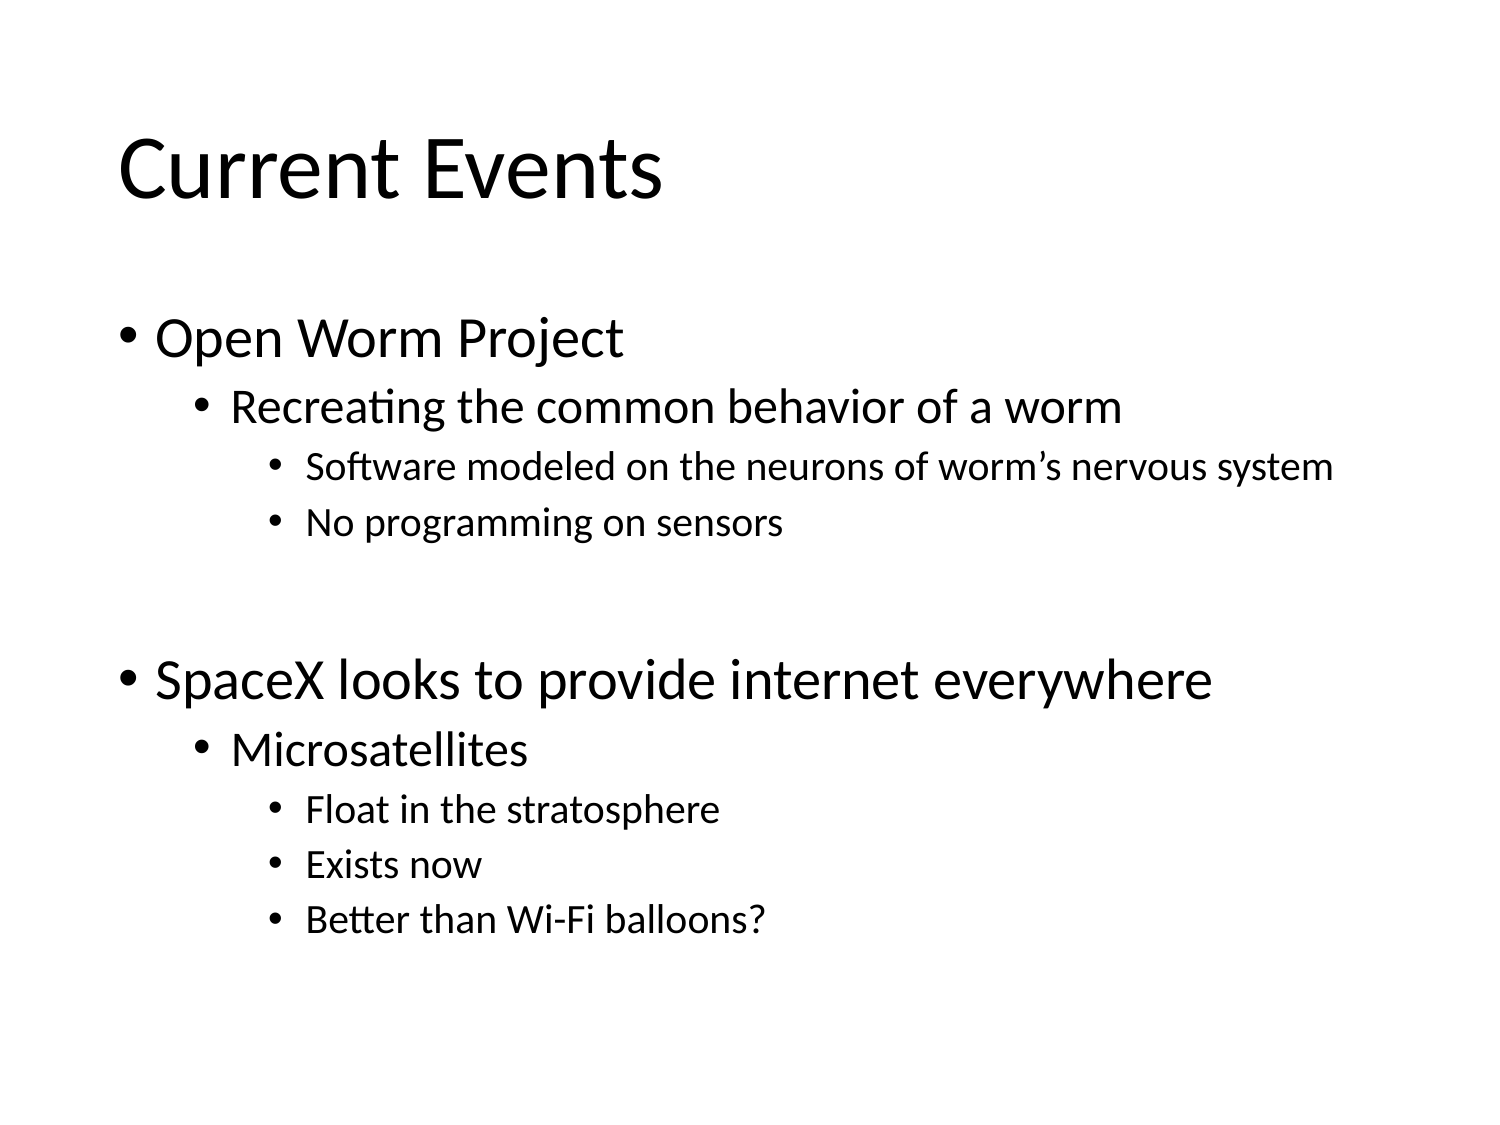

# Current Events
Open Worm Project
Recreating the common behavior of a worm
Software modeled on the neurons of worm’s nervous system
No programming on sensors

SpaceX looks to provide internet everywhere
Microsatellites
Float in the stratosphere
Exists now
Better than Wi-Fi balloons?